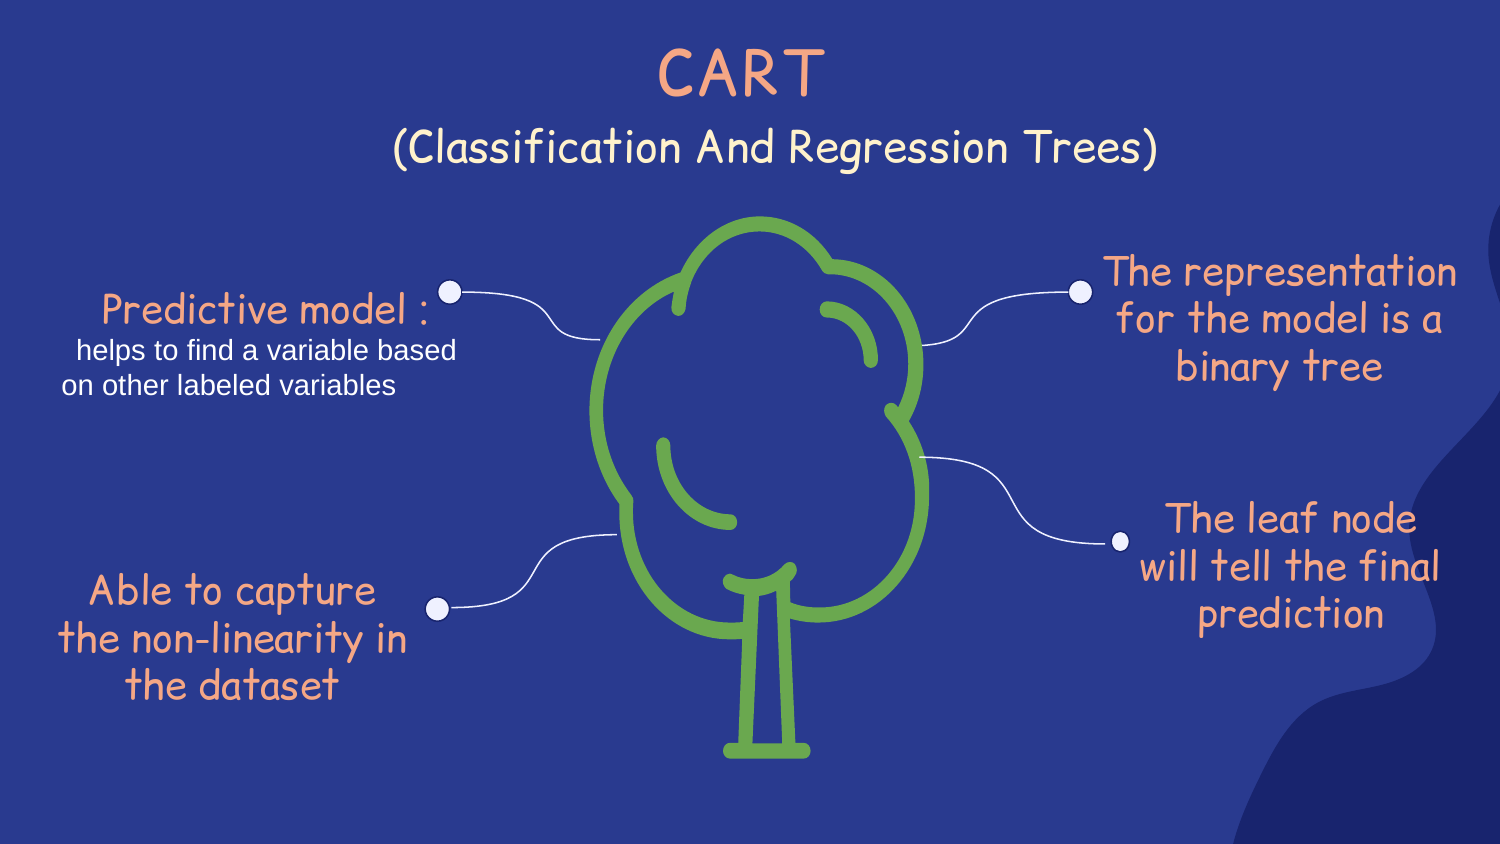

# CART
(Classification And Regression Trees)

Predictive model :
helps to find a variable based on other labeled variables
The representation for the model is a binary tree

The leaf node will tell the final prediction

Able to capture the non-linearity in the dataset